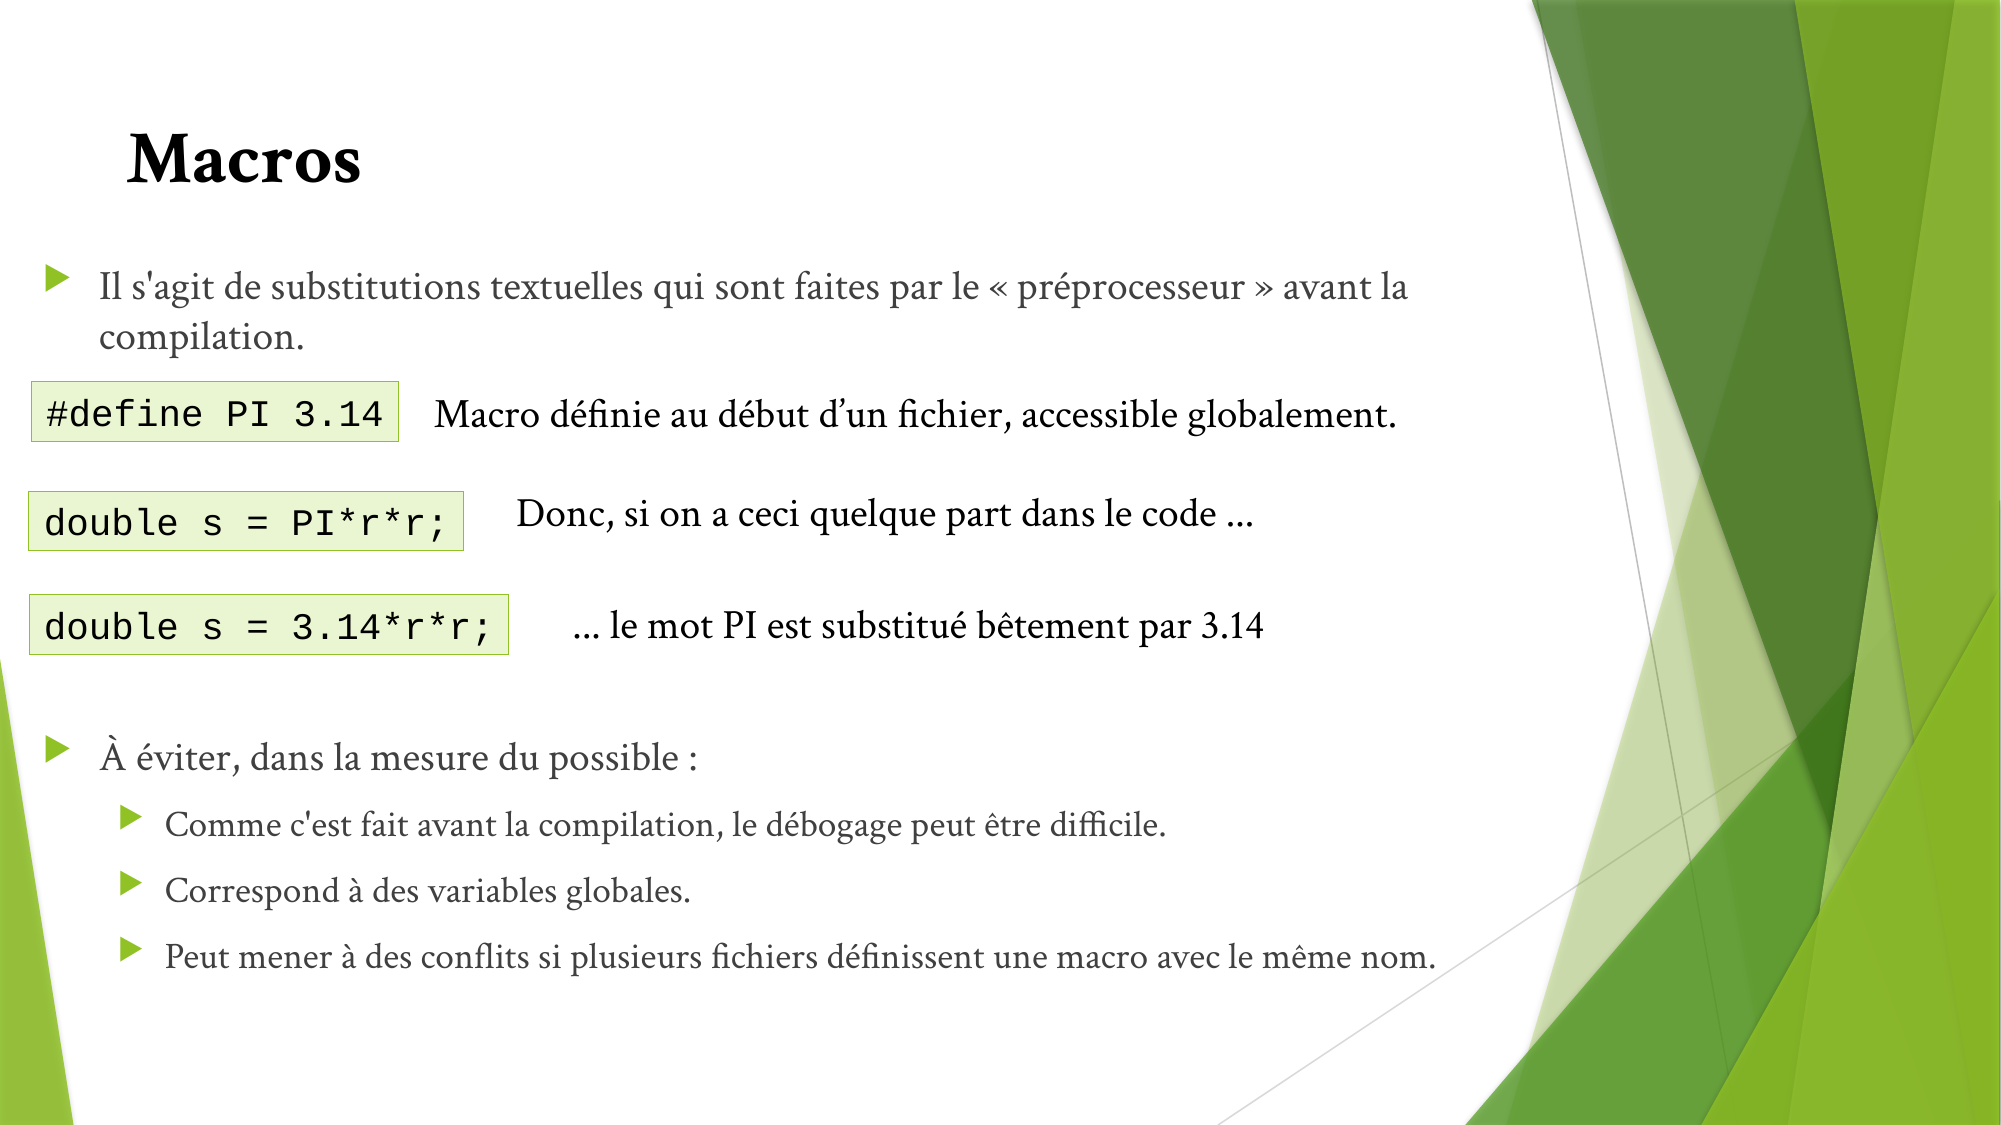

# Macros
Il s'agit de substitutions textuelles qui sont faites par le « préprocesseur » avant la compilation.

À éviter, dans la mesure du possible :
Comme c'est fait avant la compilation, le débogage peut être difficile.
Correspond à des variables globales.
Peut mener à des conflits si plusieurs fichiers définissent une macro avec le même nom.

Macro définie au début d’un fichier, accessible globalement.
#define PI 3.14
Donc, si on a ceci quelque part dans le code ...
double s = PI*r*r;
... le mot PI est substitué bêtement par 3.14
double s = 3.14*r*r;